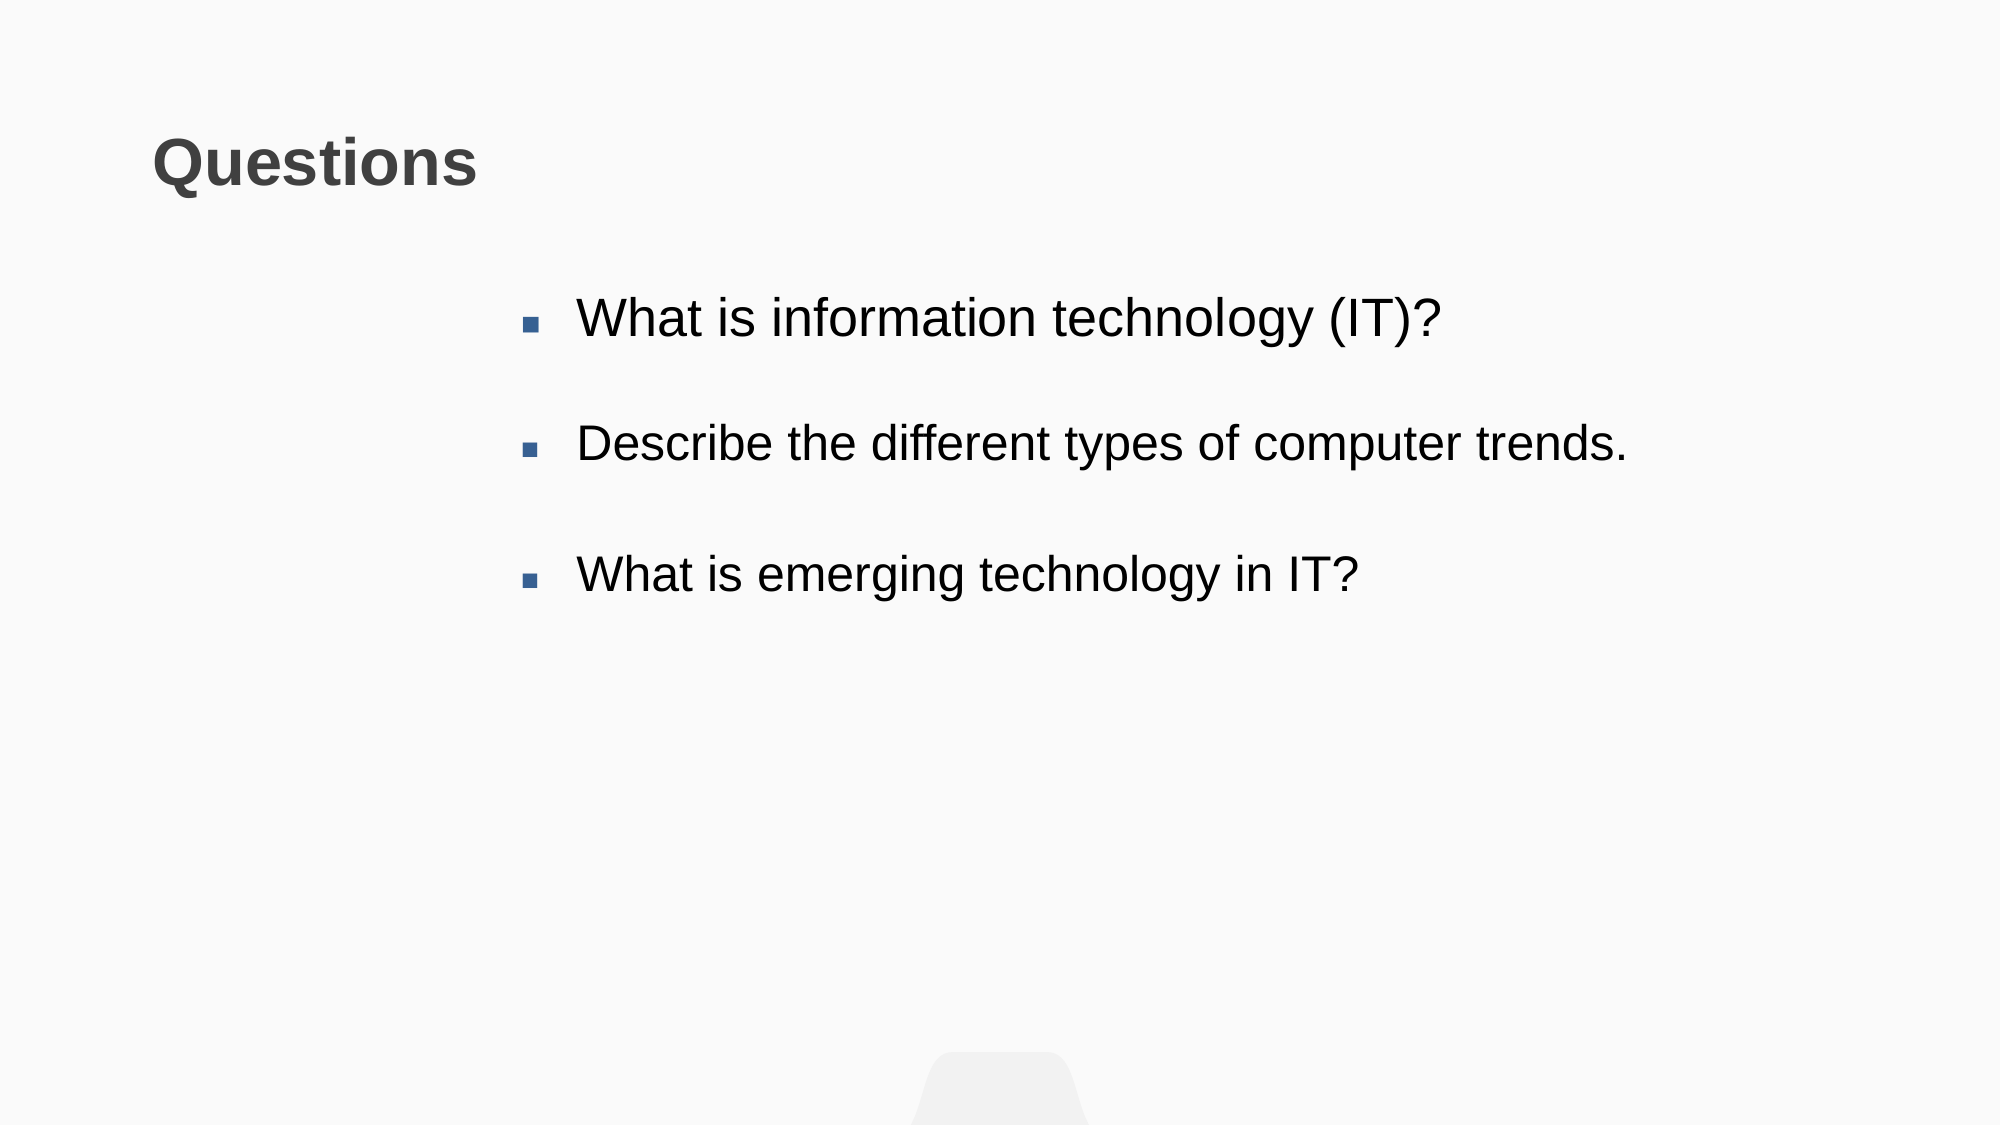

# Questions

What is information technology (IT)?

Describe the different types of computer trends.

What is emerging technology in IT?